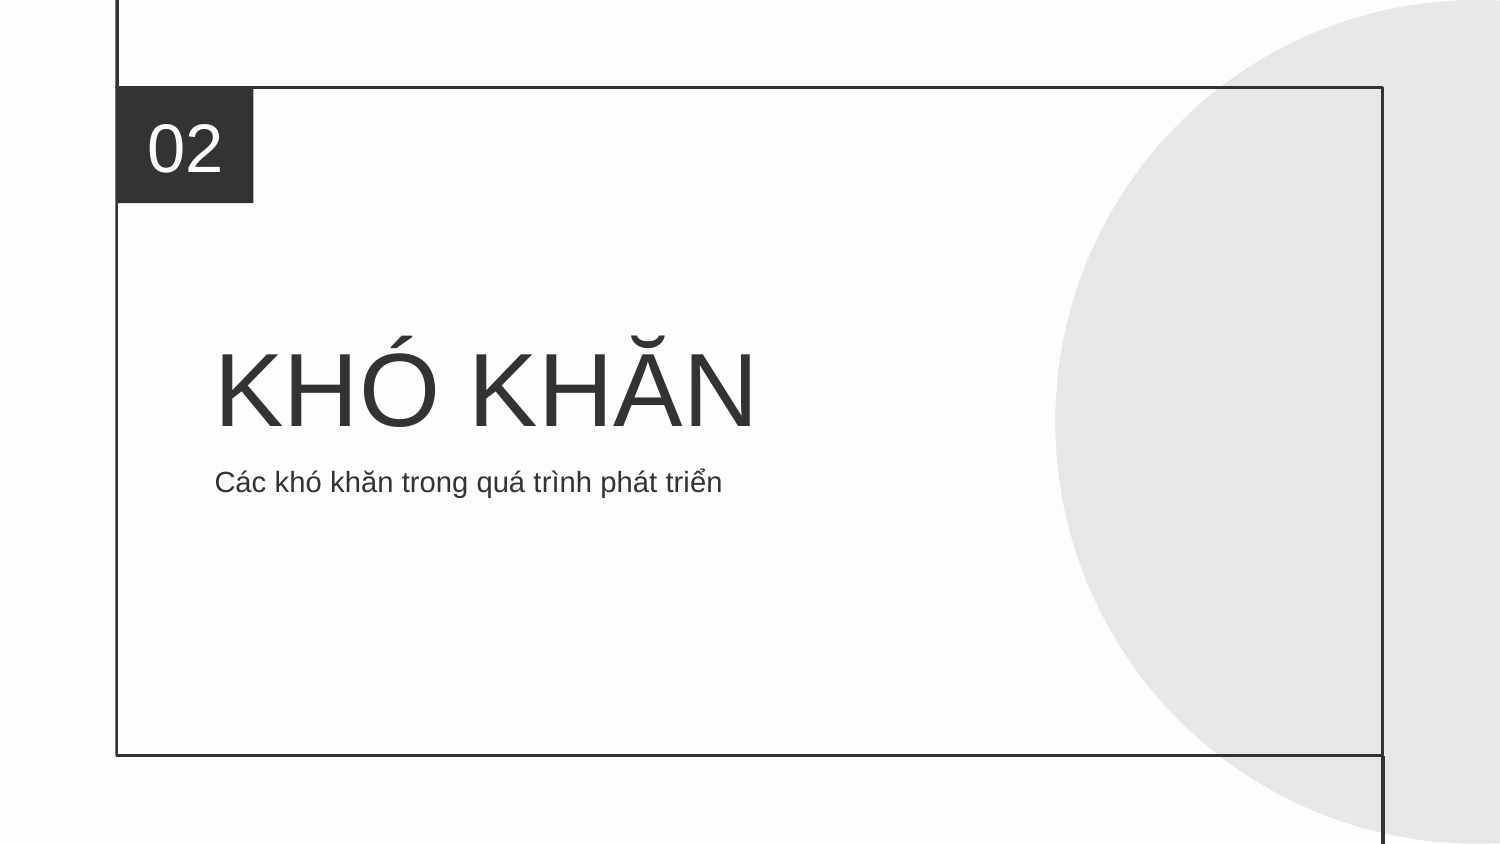

02
# KHÓ KHĂN
Các khó khăn trong quá trình phát triển